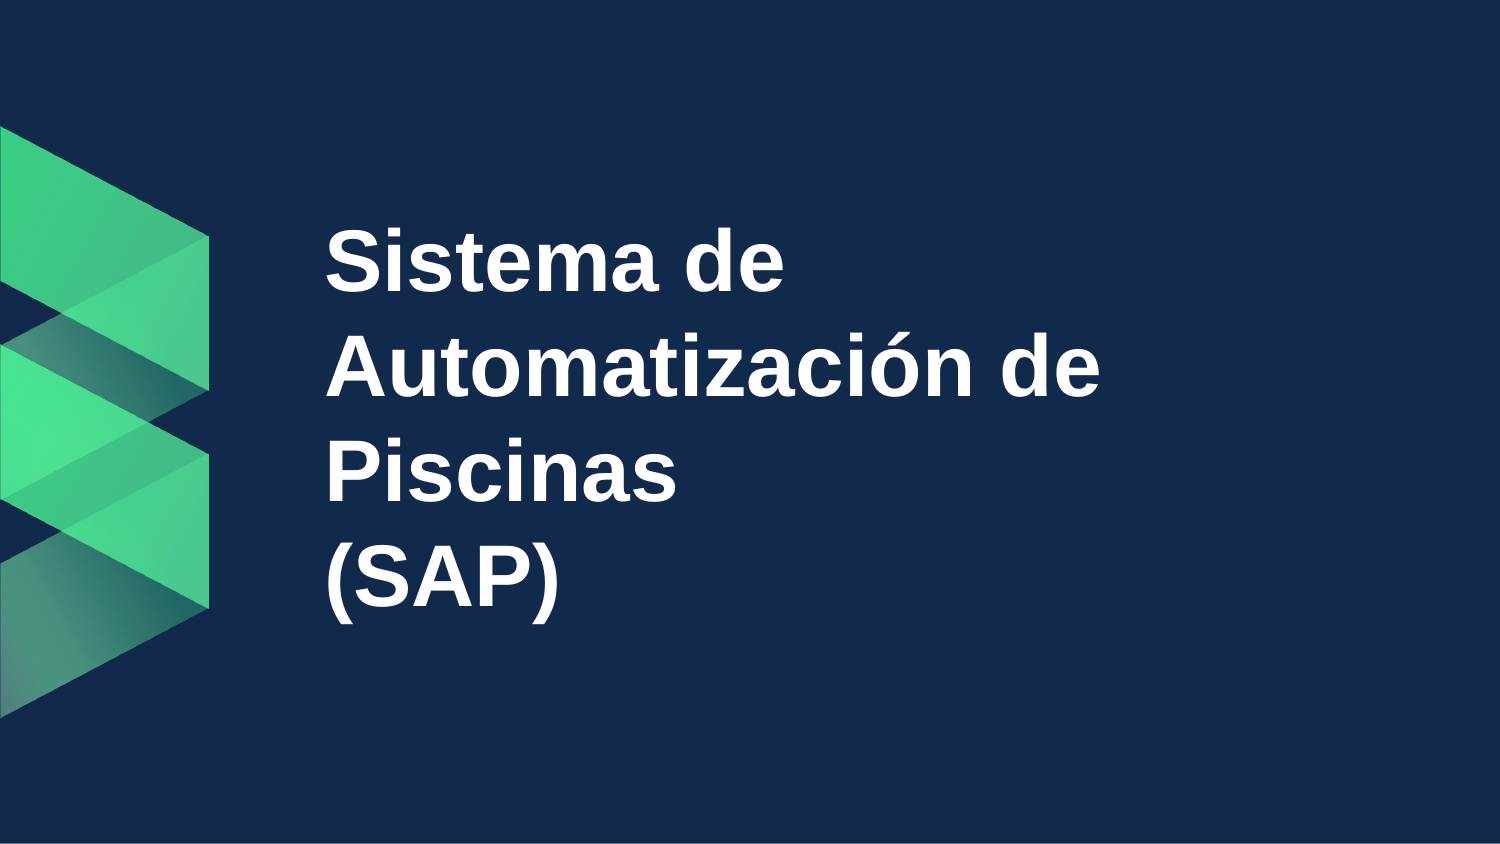

# Sistema de Automatización de Piscinas
(SAP)